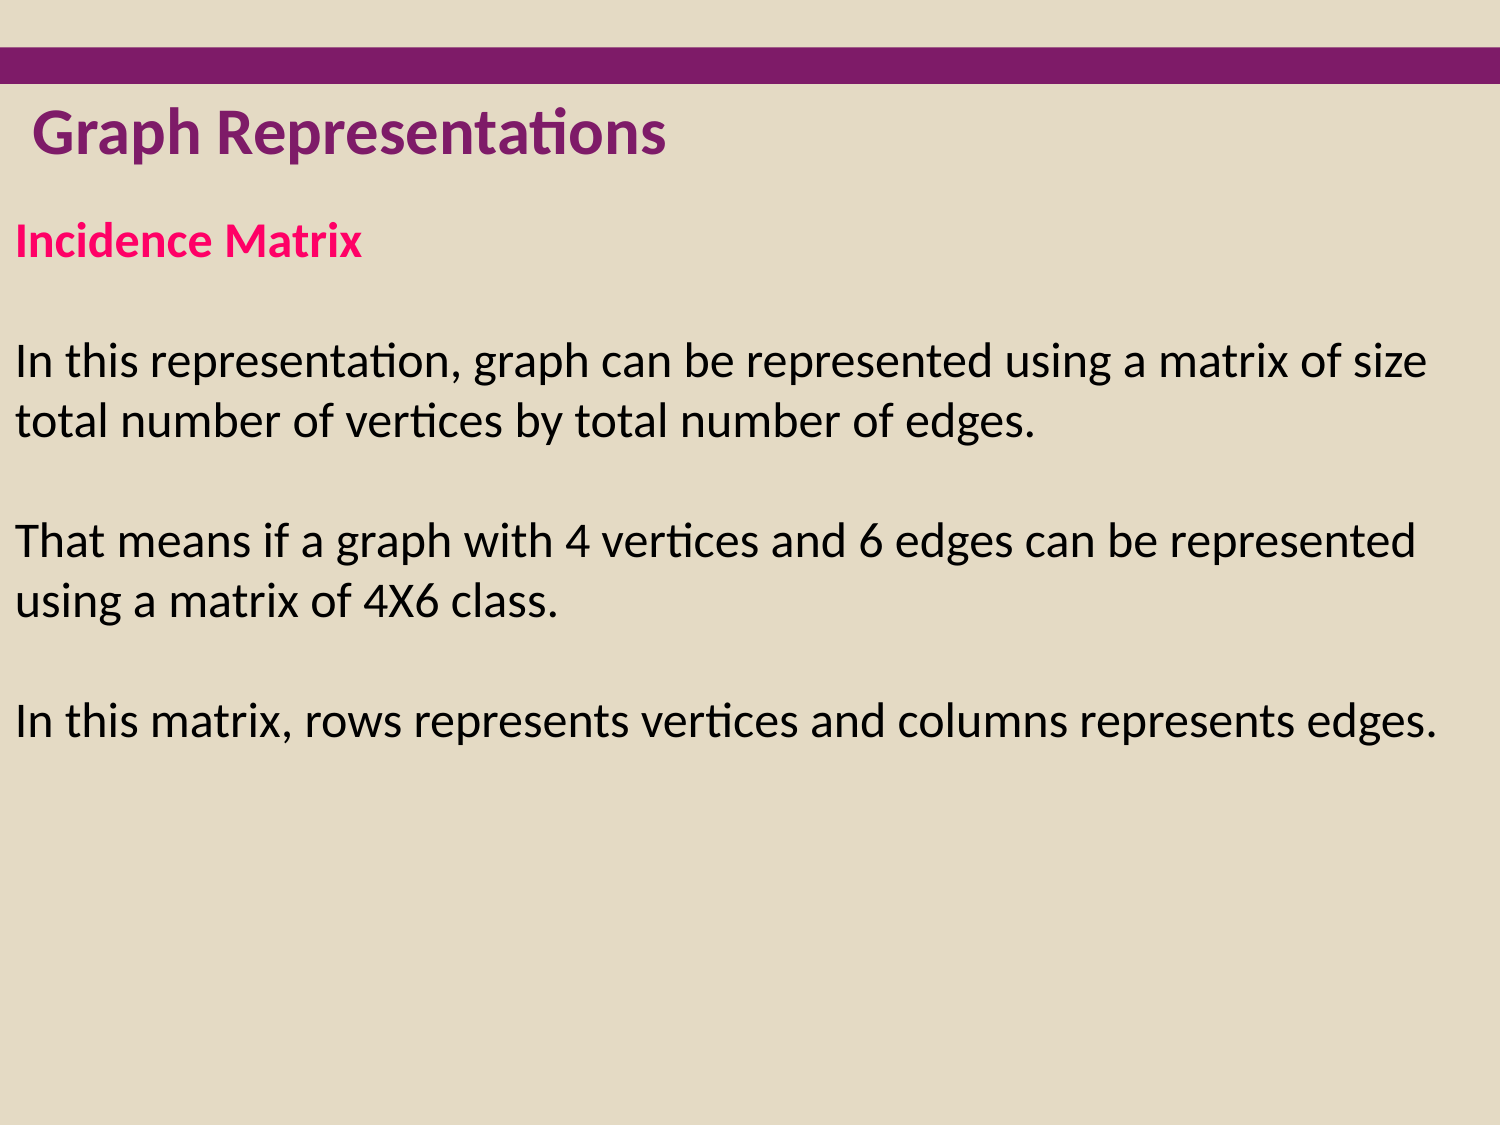

Graph Representations

Incidence Matrix

In this representation, graph can be represented using a matrix of size total number of vertices by total number of edges.

That means if a graph with 4 vertices and 6 edges can be represented using a matrix of 4X6 class.

In this matrix, rows represents vertices and columns represents edges.